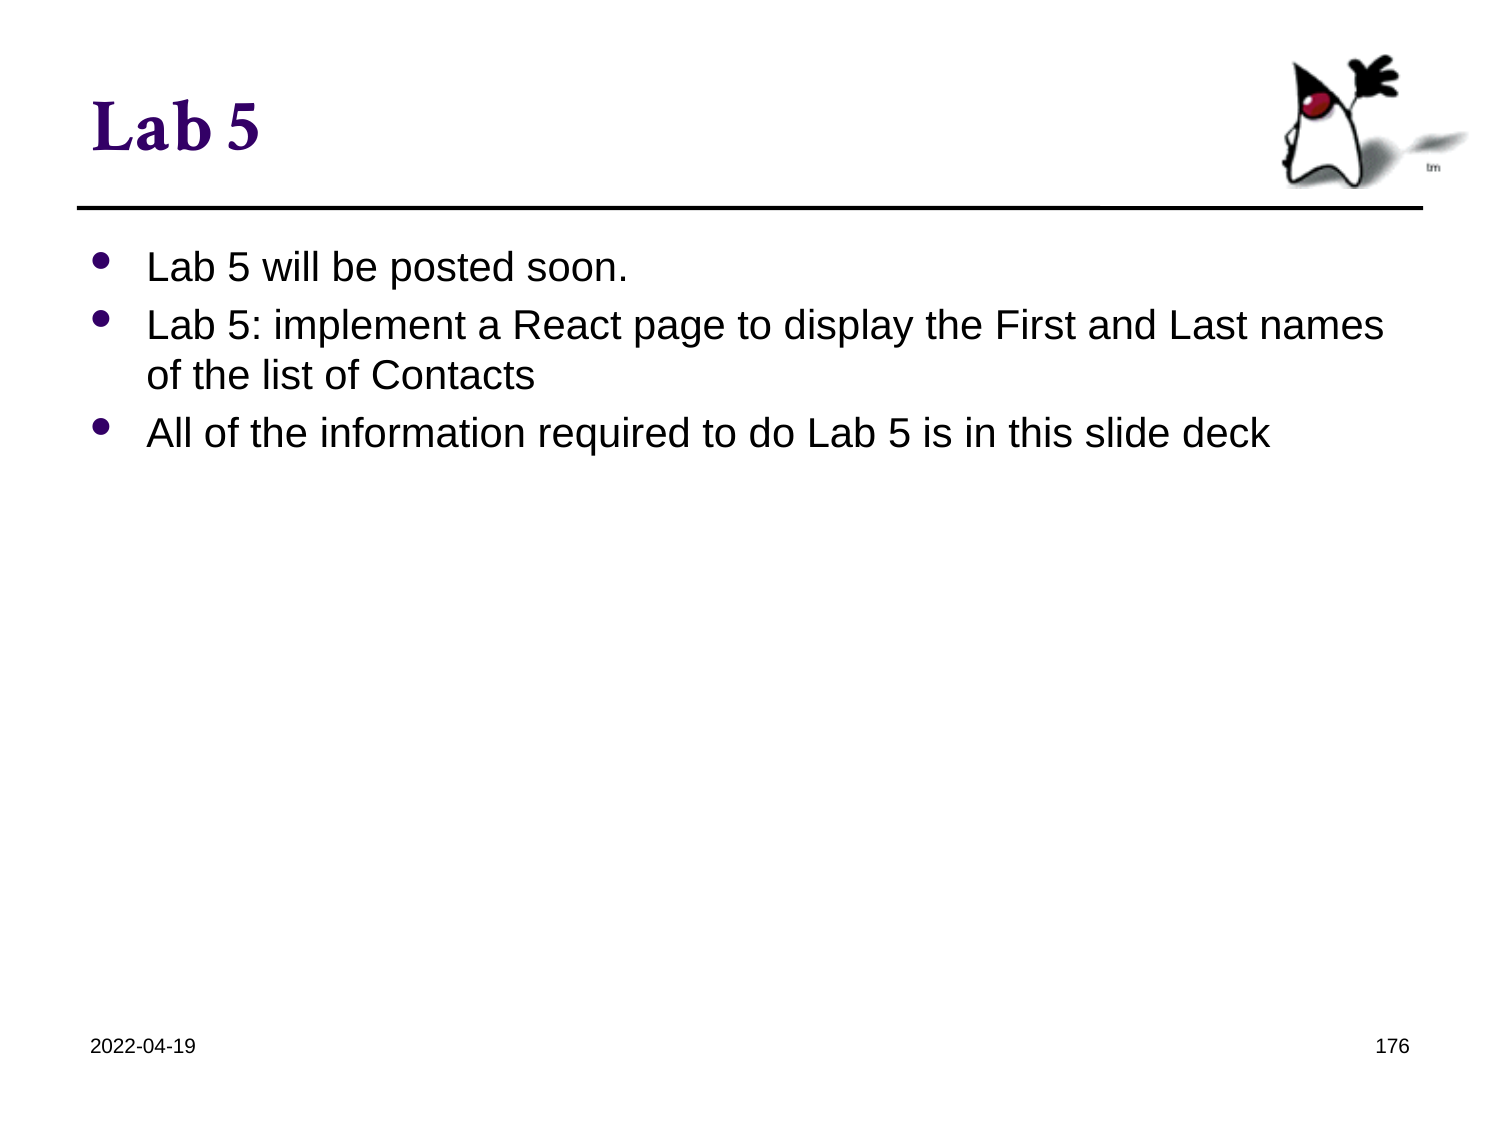

# Lab 5
Lab 5 will be posted soon.
Lab 5: implement a React page to display the First and Last names of the list of Contacts
All of the information required to do Lab 5 is in this slide deck

2022-04-19
176